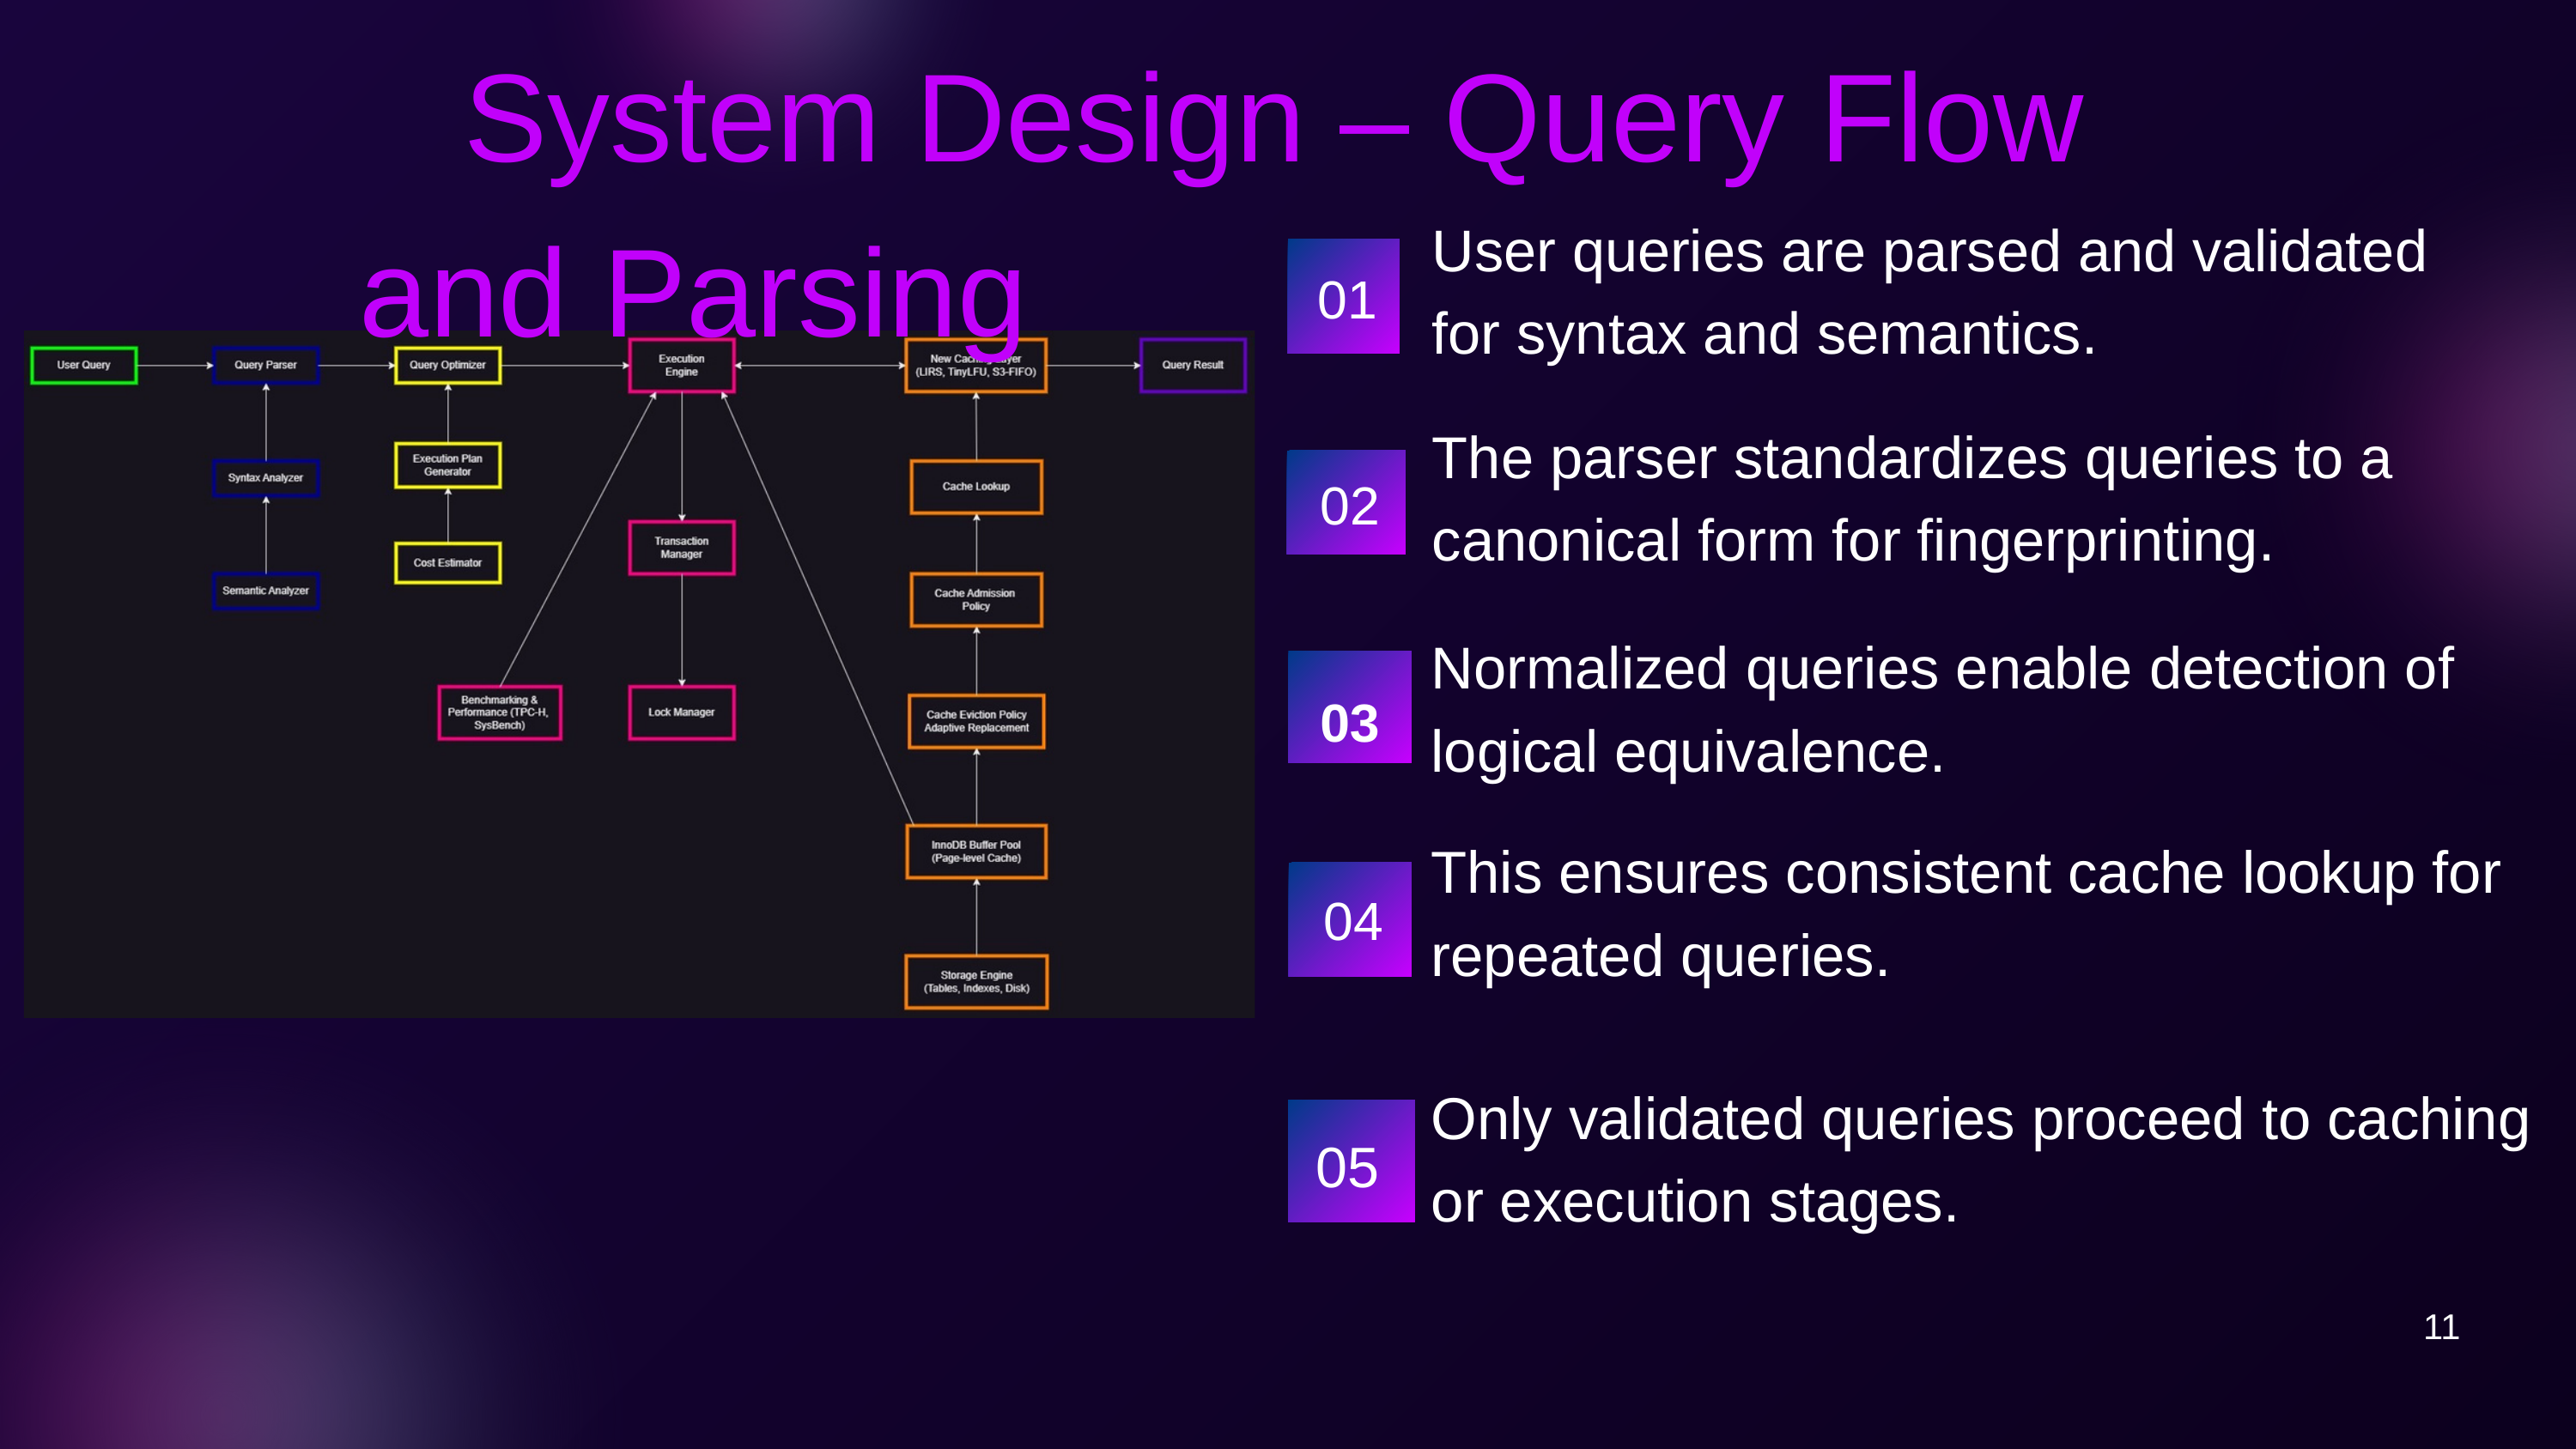

System Design – Query Flow and Parsing

User queries are parsed and validated for syntax and semantics.

01

The parser standardizes queries to a canonical form for fingerprinting.

02
Normalized queries enable detection of logical equivalence.

03
This ensures consistent cache lookup for repeated queries.

04

Only validated queries proceed to caching or execution stages.

05
11